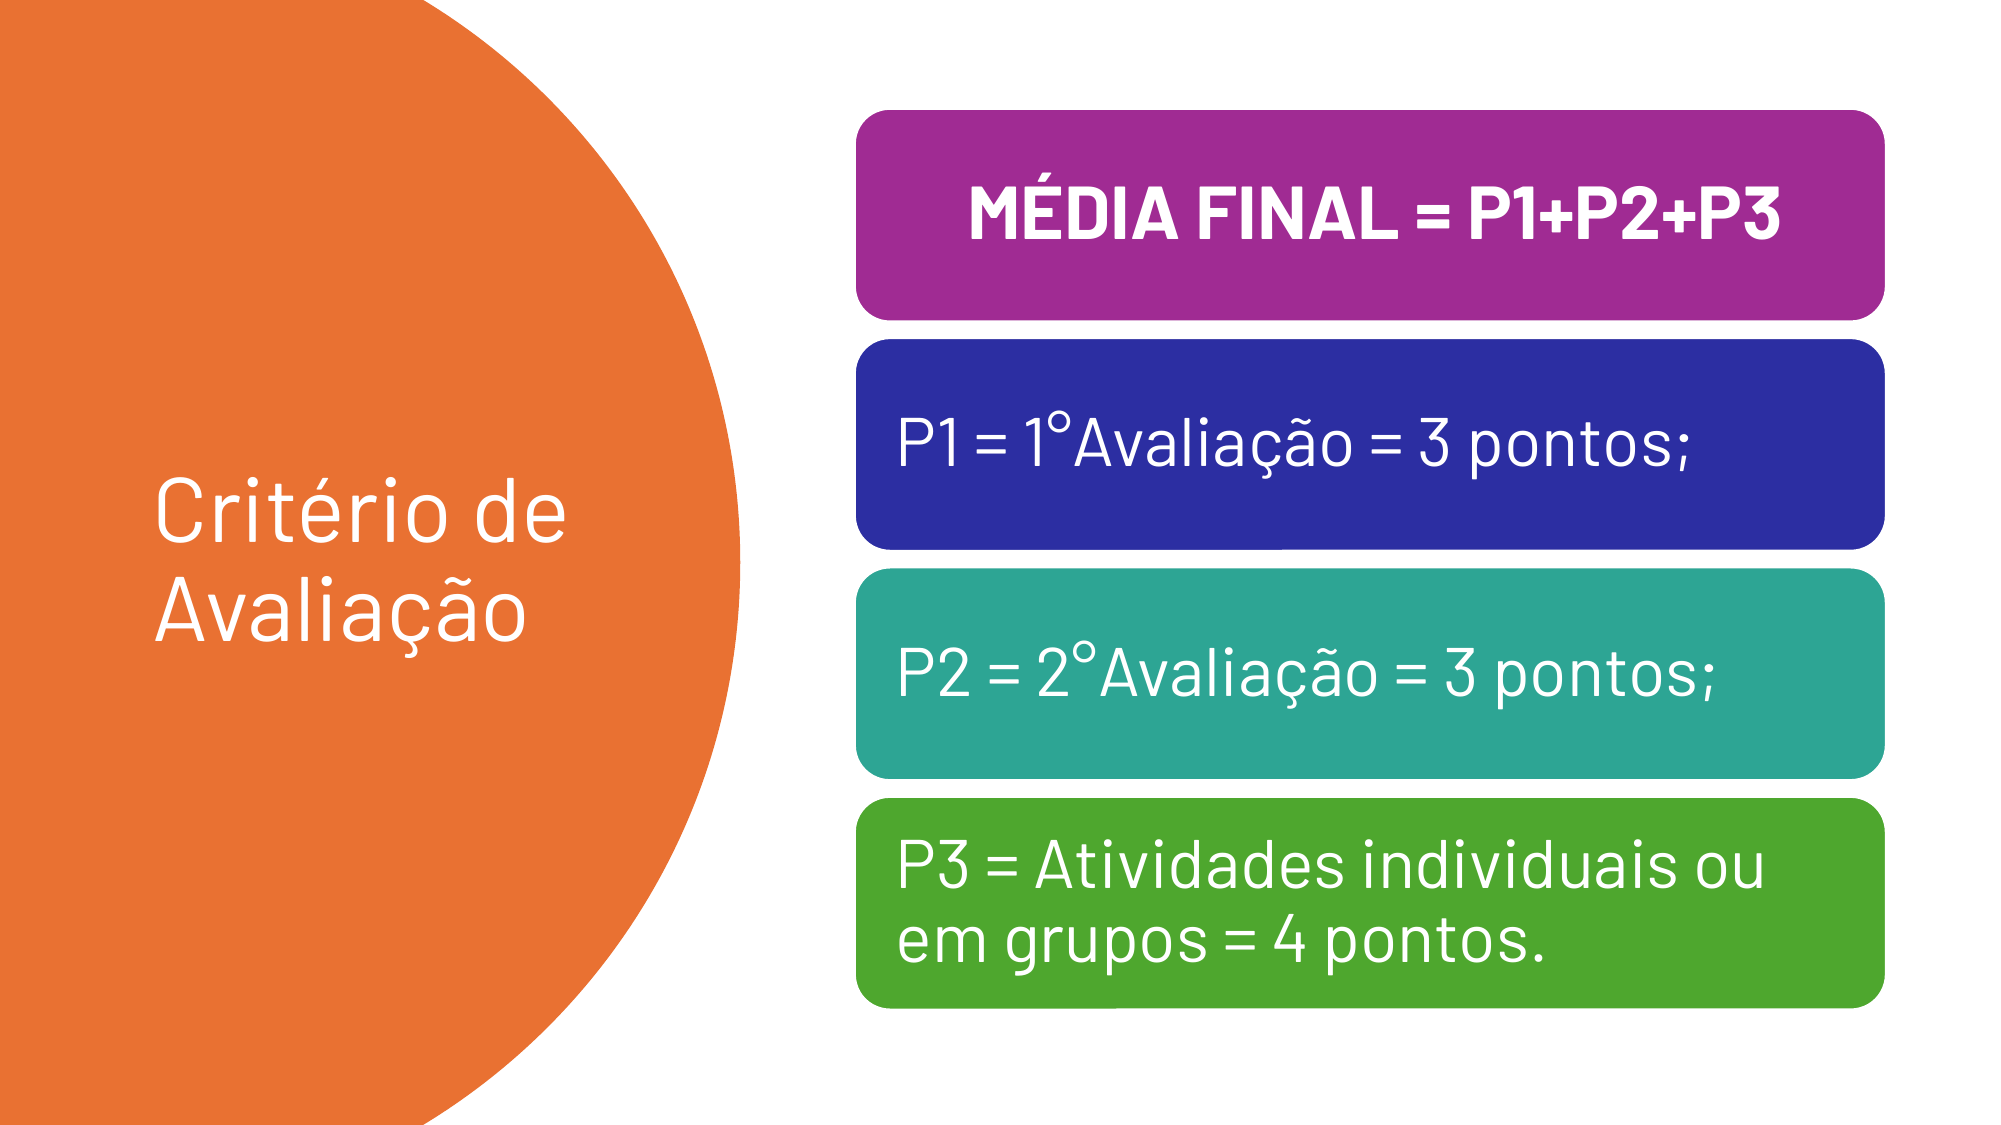

MÉDIA FINAL = P1+P2+P3
P1 = 1°Avaliação = 3 pontos;
P2 = 2°Avaliação = 3 pontos;
P3 = Atividades individuais ou em grupos = 4 pontos.
# Critério de Avaliação